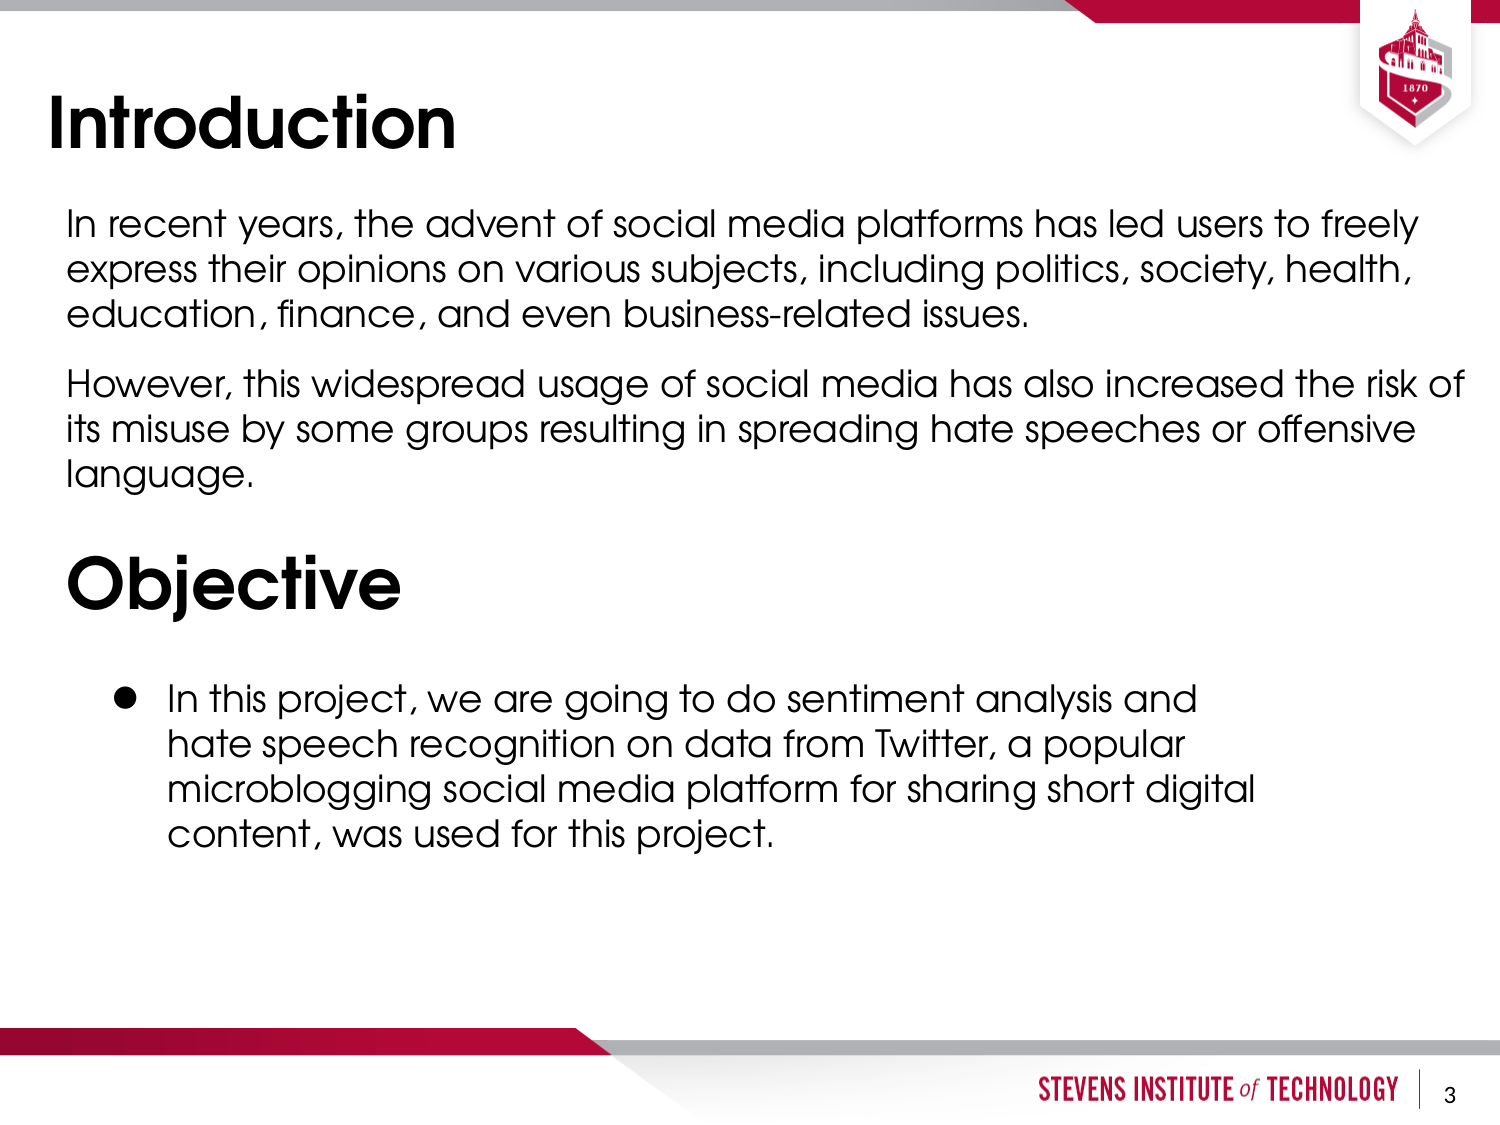

# Introduction
In recent years, the advent of social media platforms has led users to freely express their opinions on various subjects, including politics, society, health, education, finance, and even business-related issues.
However, this widespread usage of social media has also increased the risk of its misuse by some groups resulting in spreading hate speeches or offensive language.

Objective

In this project, we are going to do sentiment analysis and
hate speech recognition on data from Twitter, a popular
microblogging social media platform for sharing short digital
content, was used for this project.
3